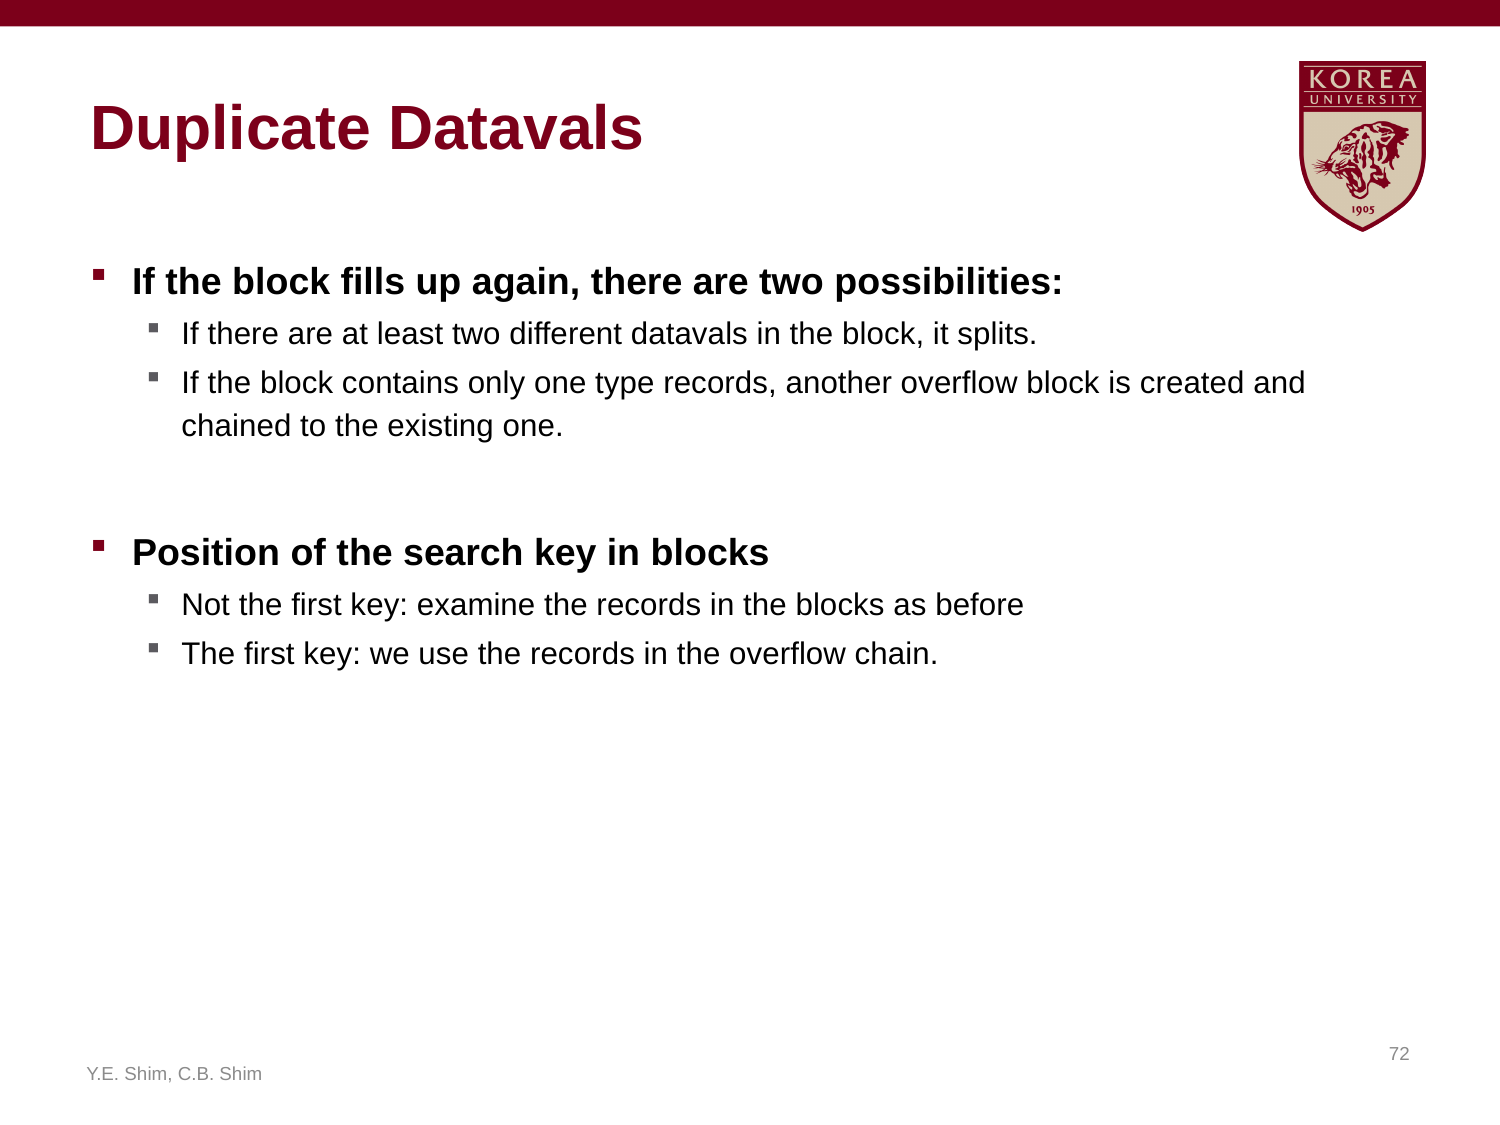

# Duplicate Datavals
If the block fills up again, there are two possibilities:
If there are at least two different datavals in the block, it splits.
If the block contains only one type records, another overflow block is created and chained to the existing one.

Position of the search key in blocks
Not the first key: examine the records in the blocks as before
The first key: we use the records in the overflow chain.

72